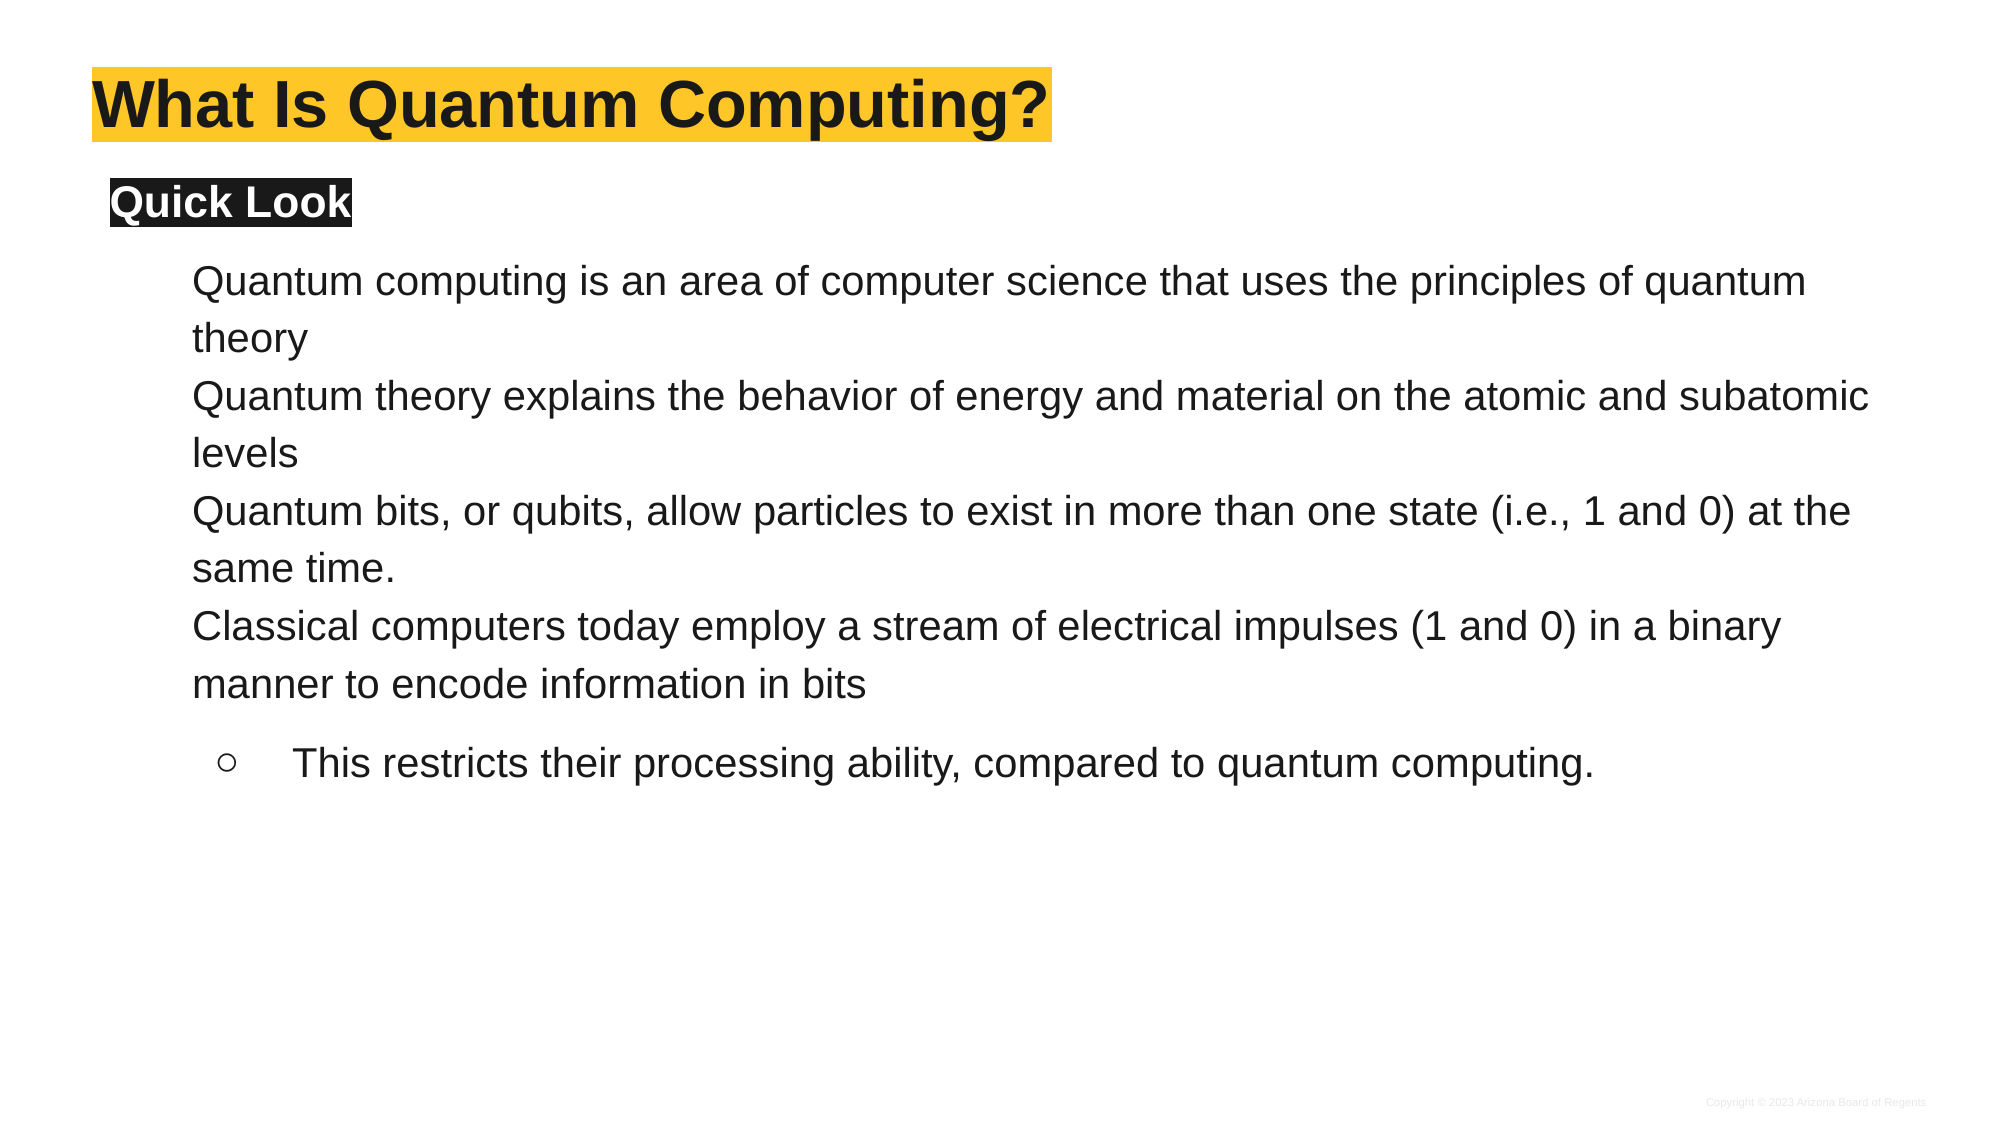

# What Is Quantum Computing?
Quick Look
Quantum computing is an area of computer science that uses the principles of quantum theory
Quantum theory explains the behavior of energy and material on the atomic and subatomic levels
Quantum bits, or qubits, allow particles to exist in more than one state (i.e., 1 and 0) at the same time.
Classical computers today employ a stream of electrical impulses (1 and 0) in a binary manner to encode information in bits
This restricts their processing ability, compared to quantum computing.